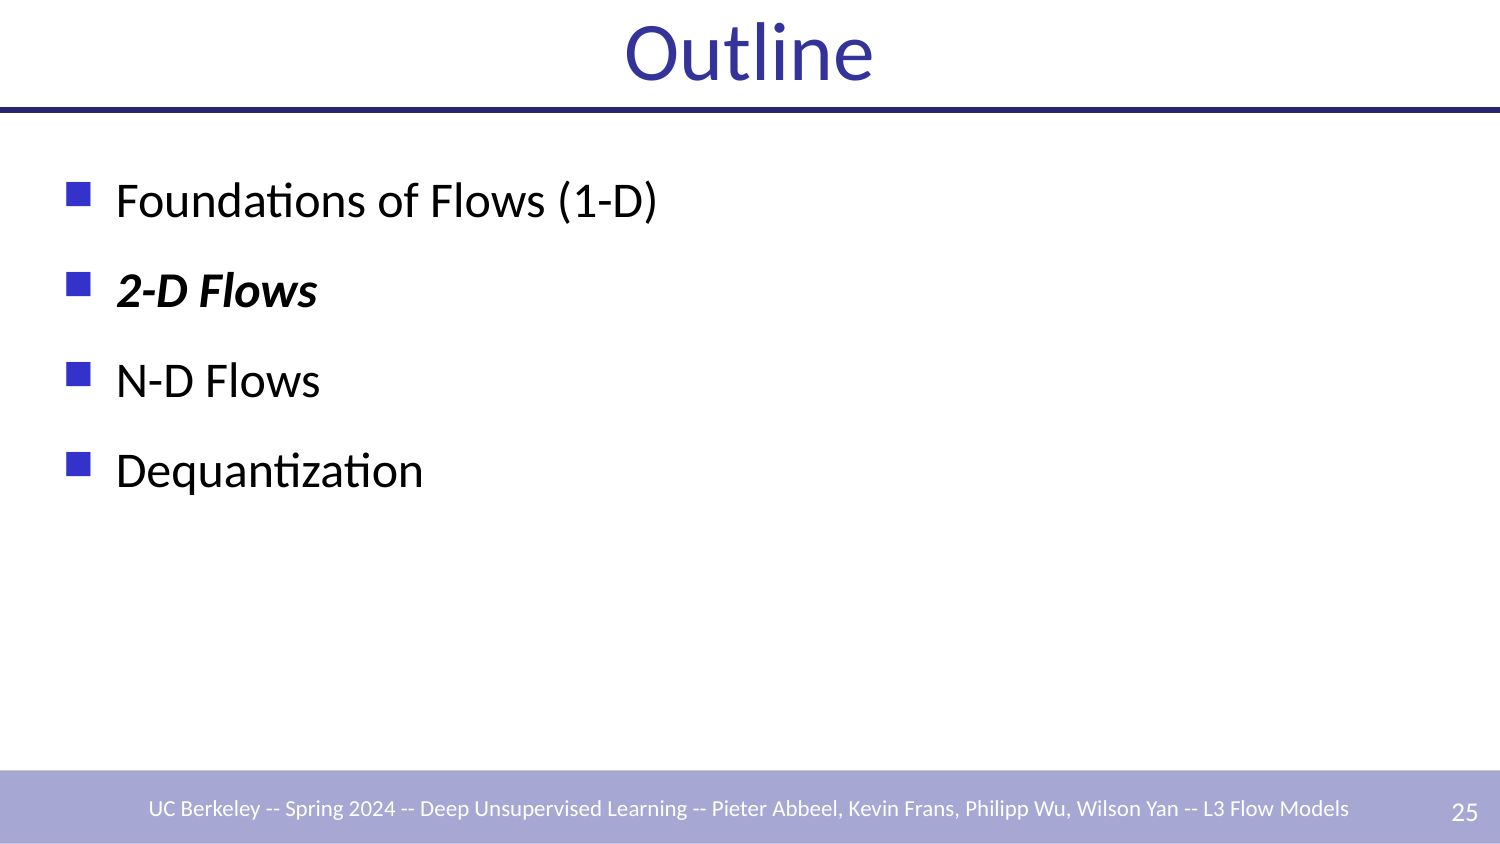

# Outline
Foundations of Flows (1-D)
2-D Flows
N-D Flows
Dequantization

25